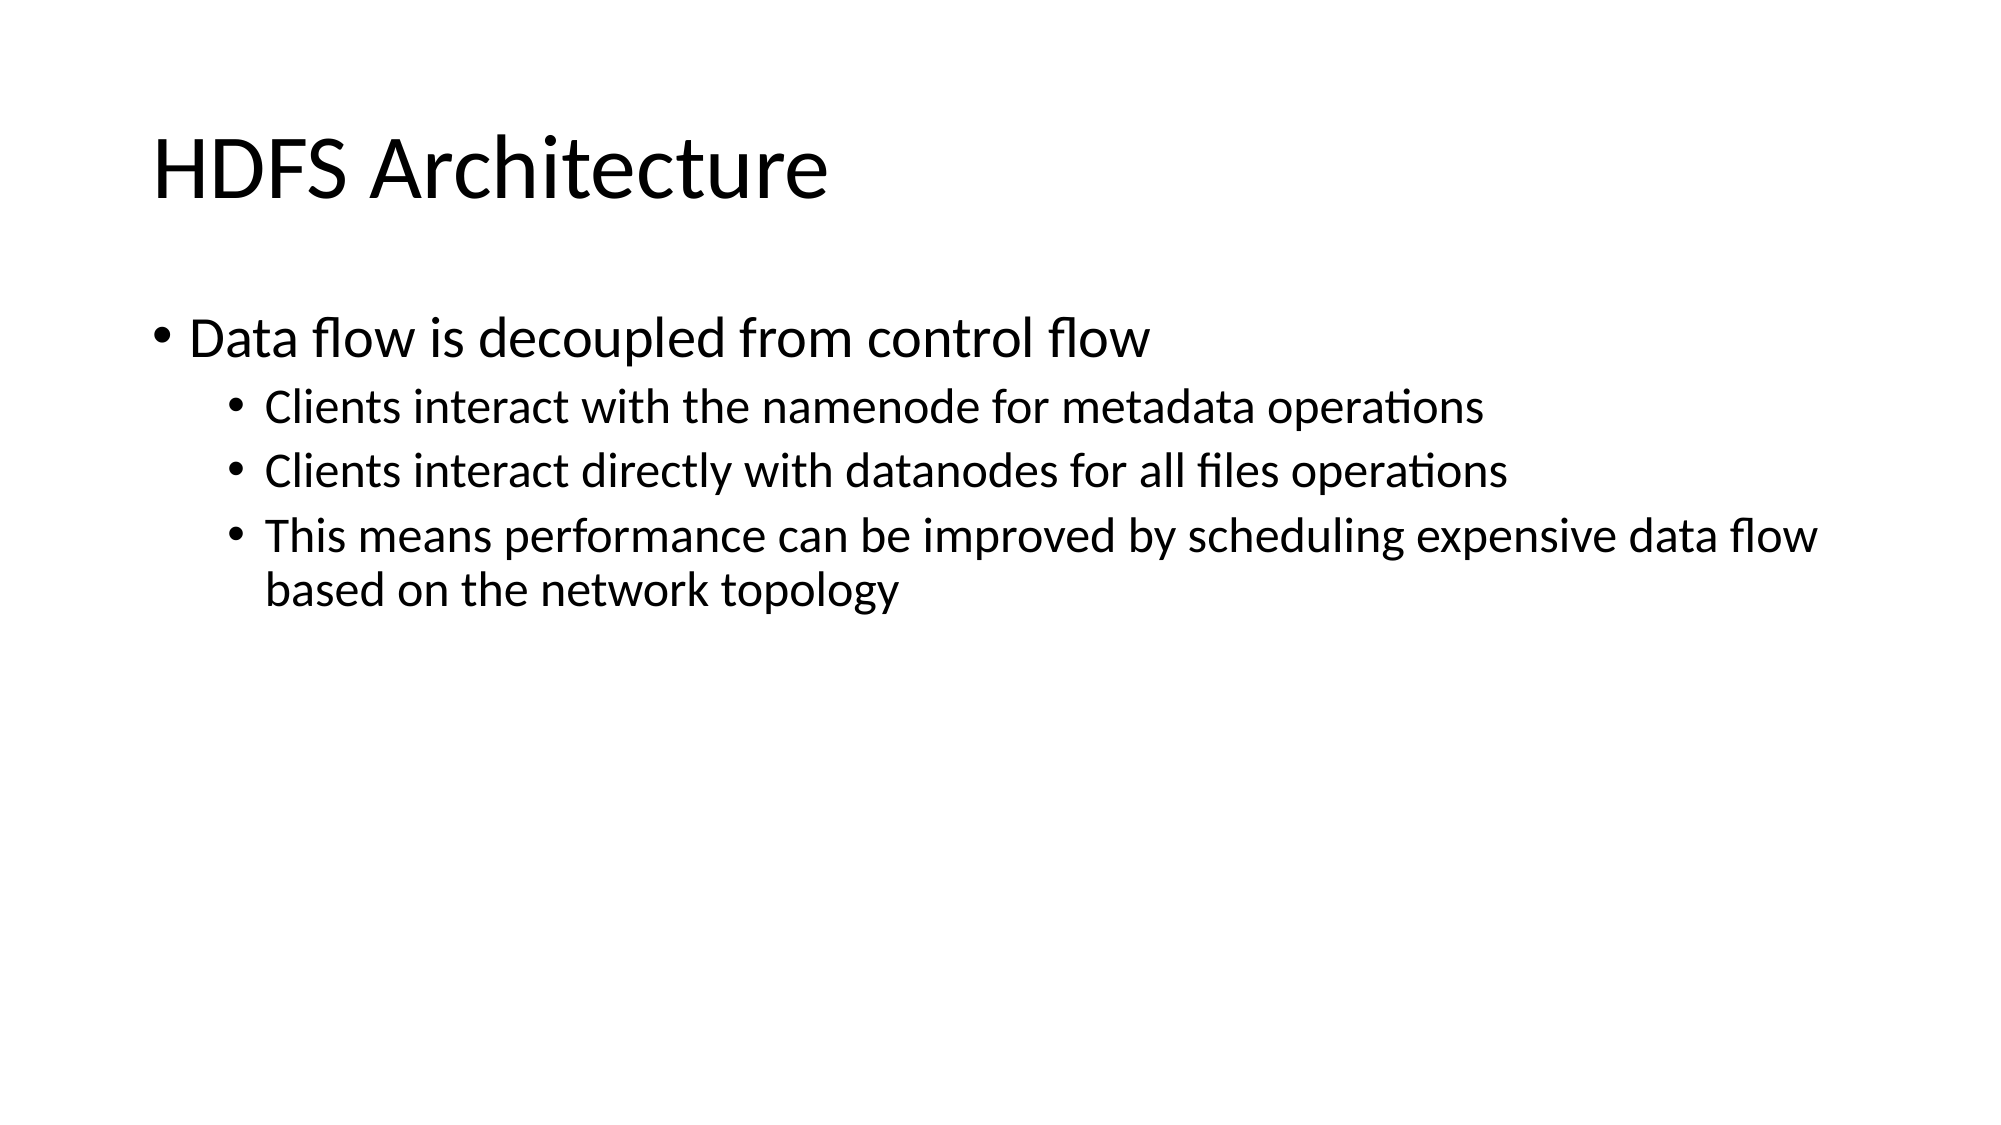

# HDFS Architecture
Data flow is decoupled from control flow
Clients interact with the namenode for metadata operations
Clients interact directly with datanodes for all files operations
This means performance can be improved by scheduling expensive data flow based on the network topology